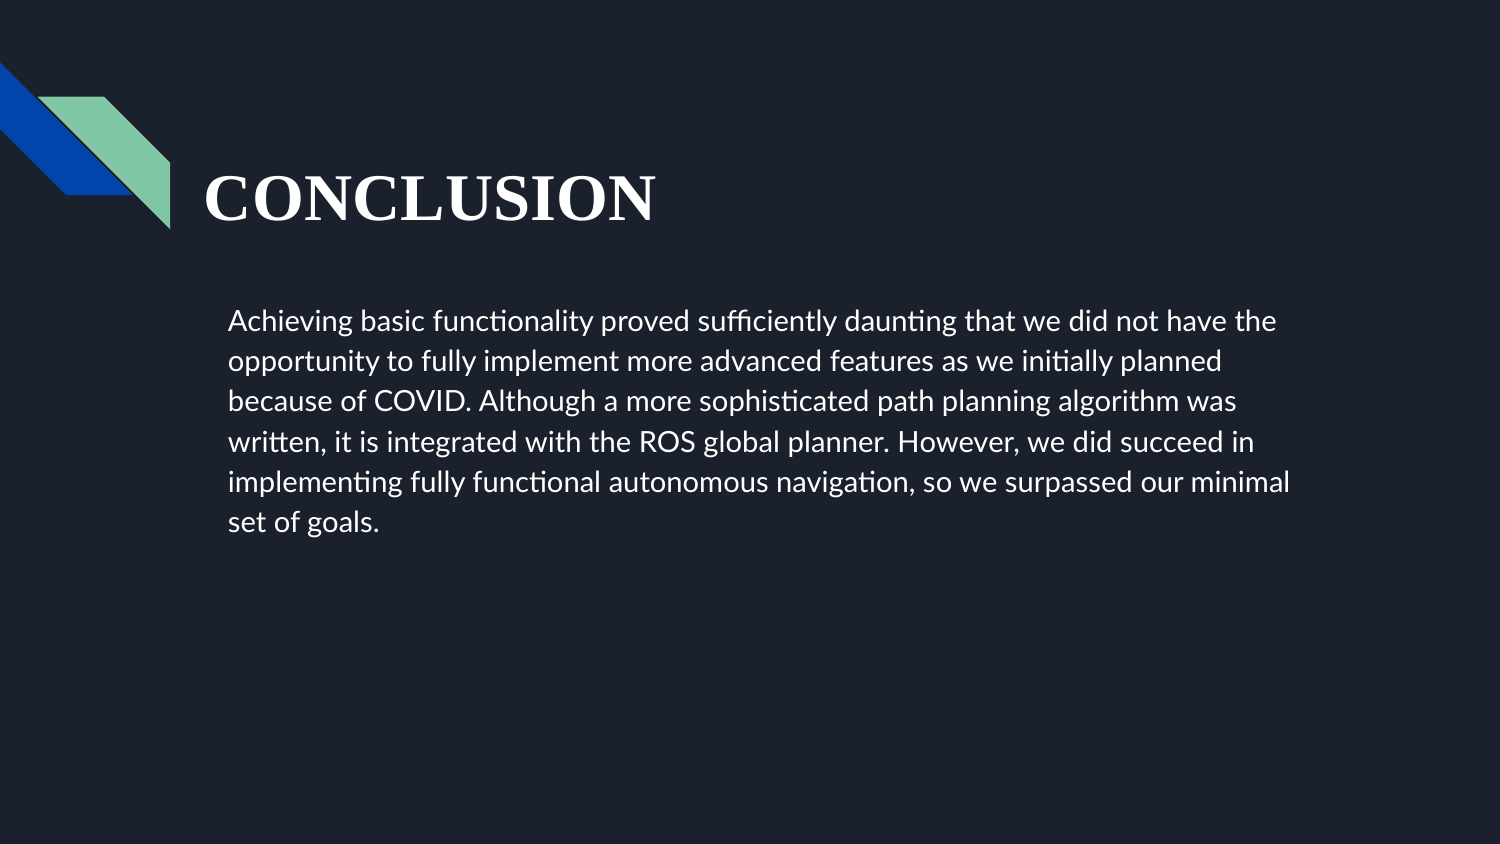

# Conclusion
Achieving basic functionality proved sufficiently daunting that we did not have the opportunity to fully implement more advanced features as we initially planned because of COVID. Although a more sophisticated path planning algorithm was written, it is integrated with the ROS global planner. However, we did succeed in implementing fully functional autonomous navigation, so we surpassed our minimal set of goals.